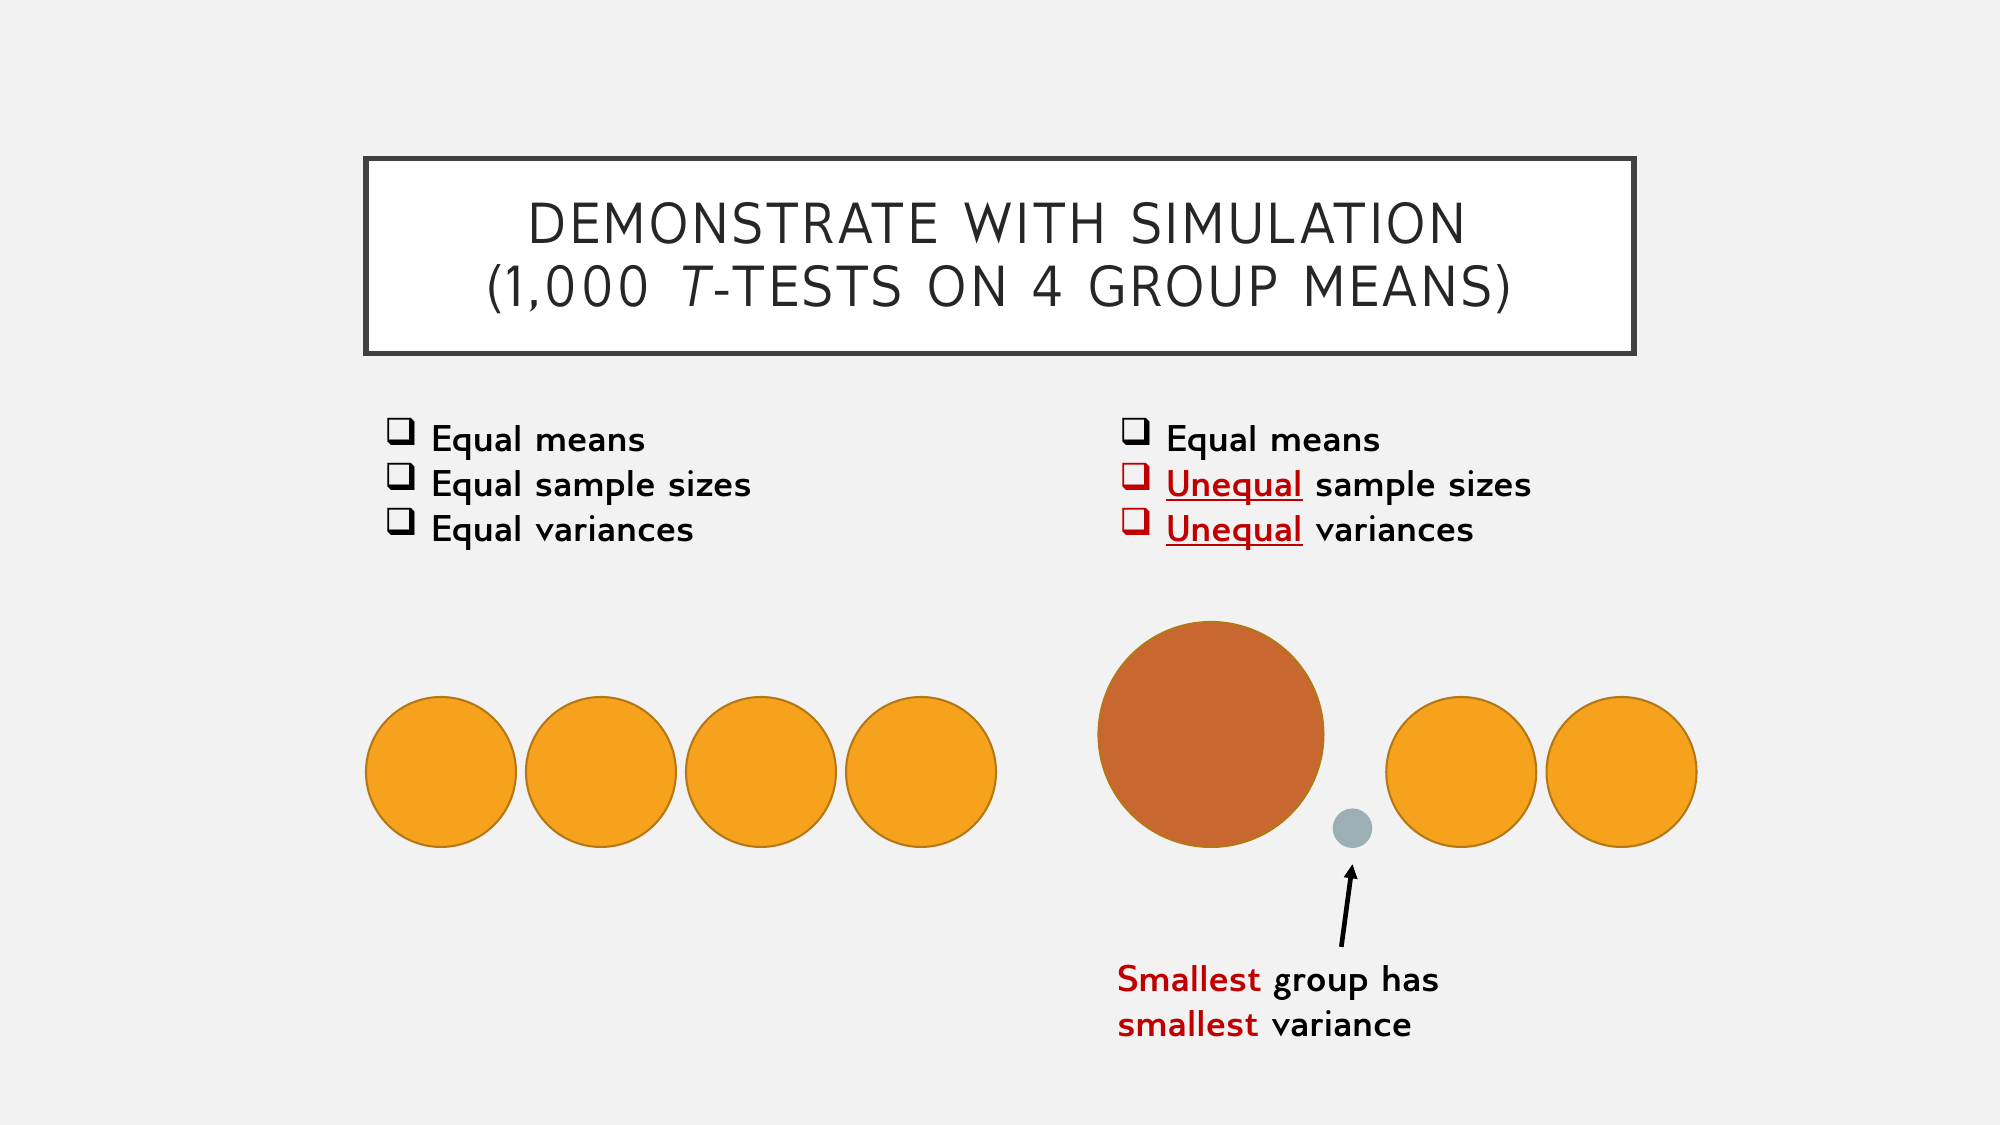

# Demonstrate with simulation (1,000 t-tests on 4 group means)
Equal means
Equal sample sizes
Equal variances
Equal means
Unequal sample sizes
Unequal variances

Smallest group has smallest variance